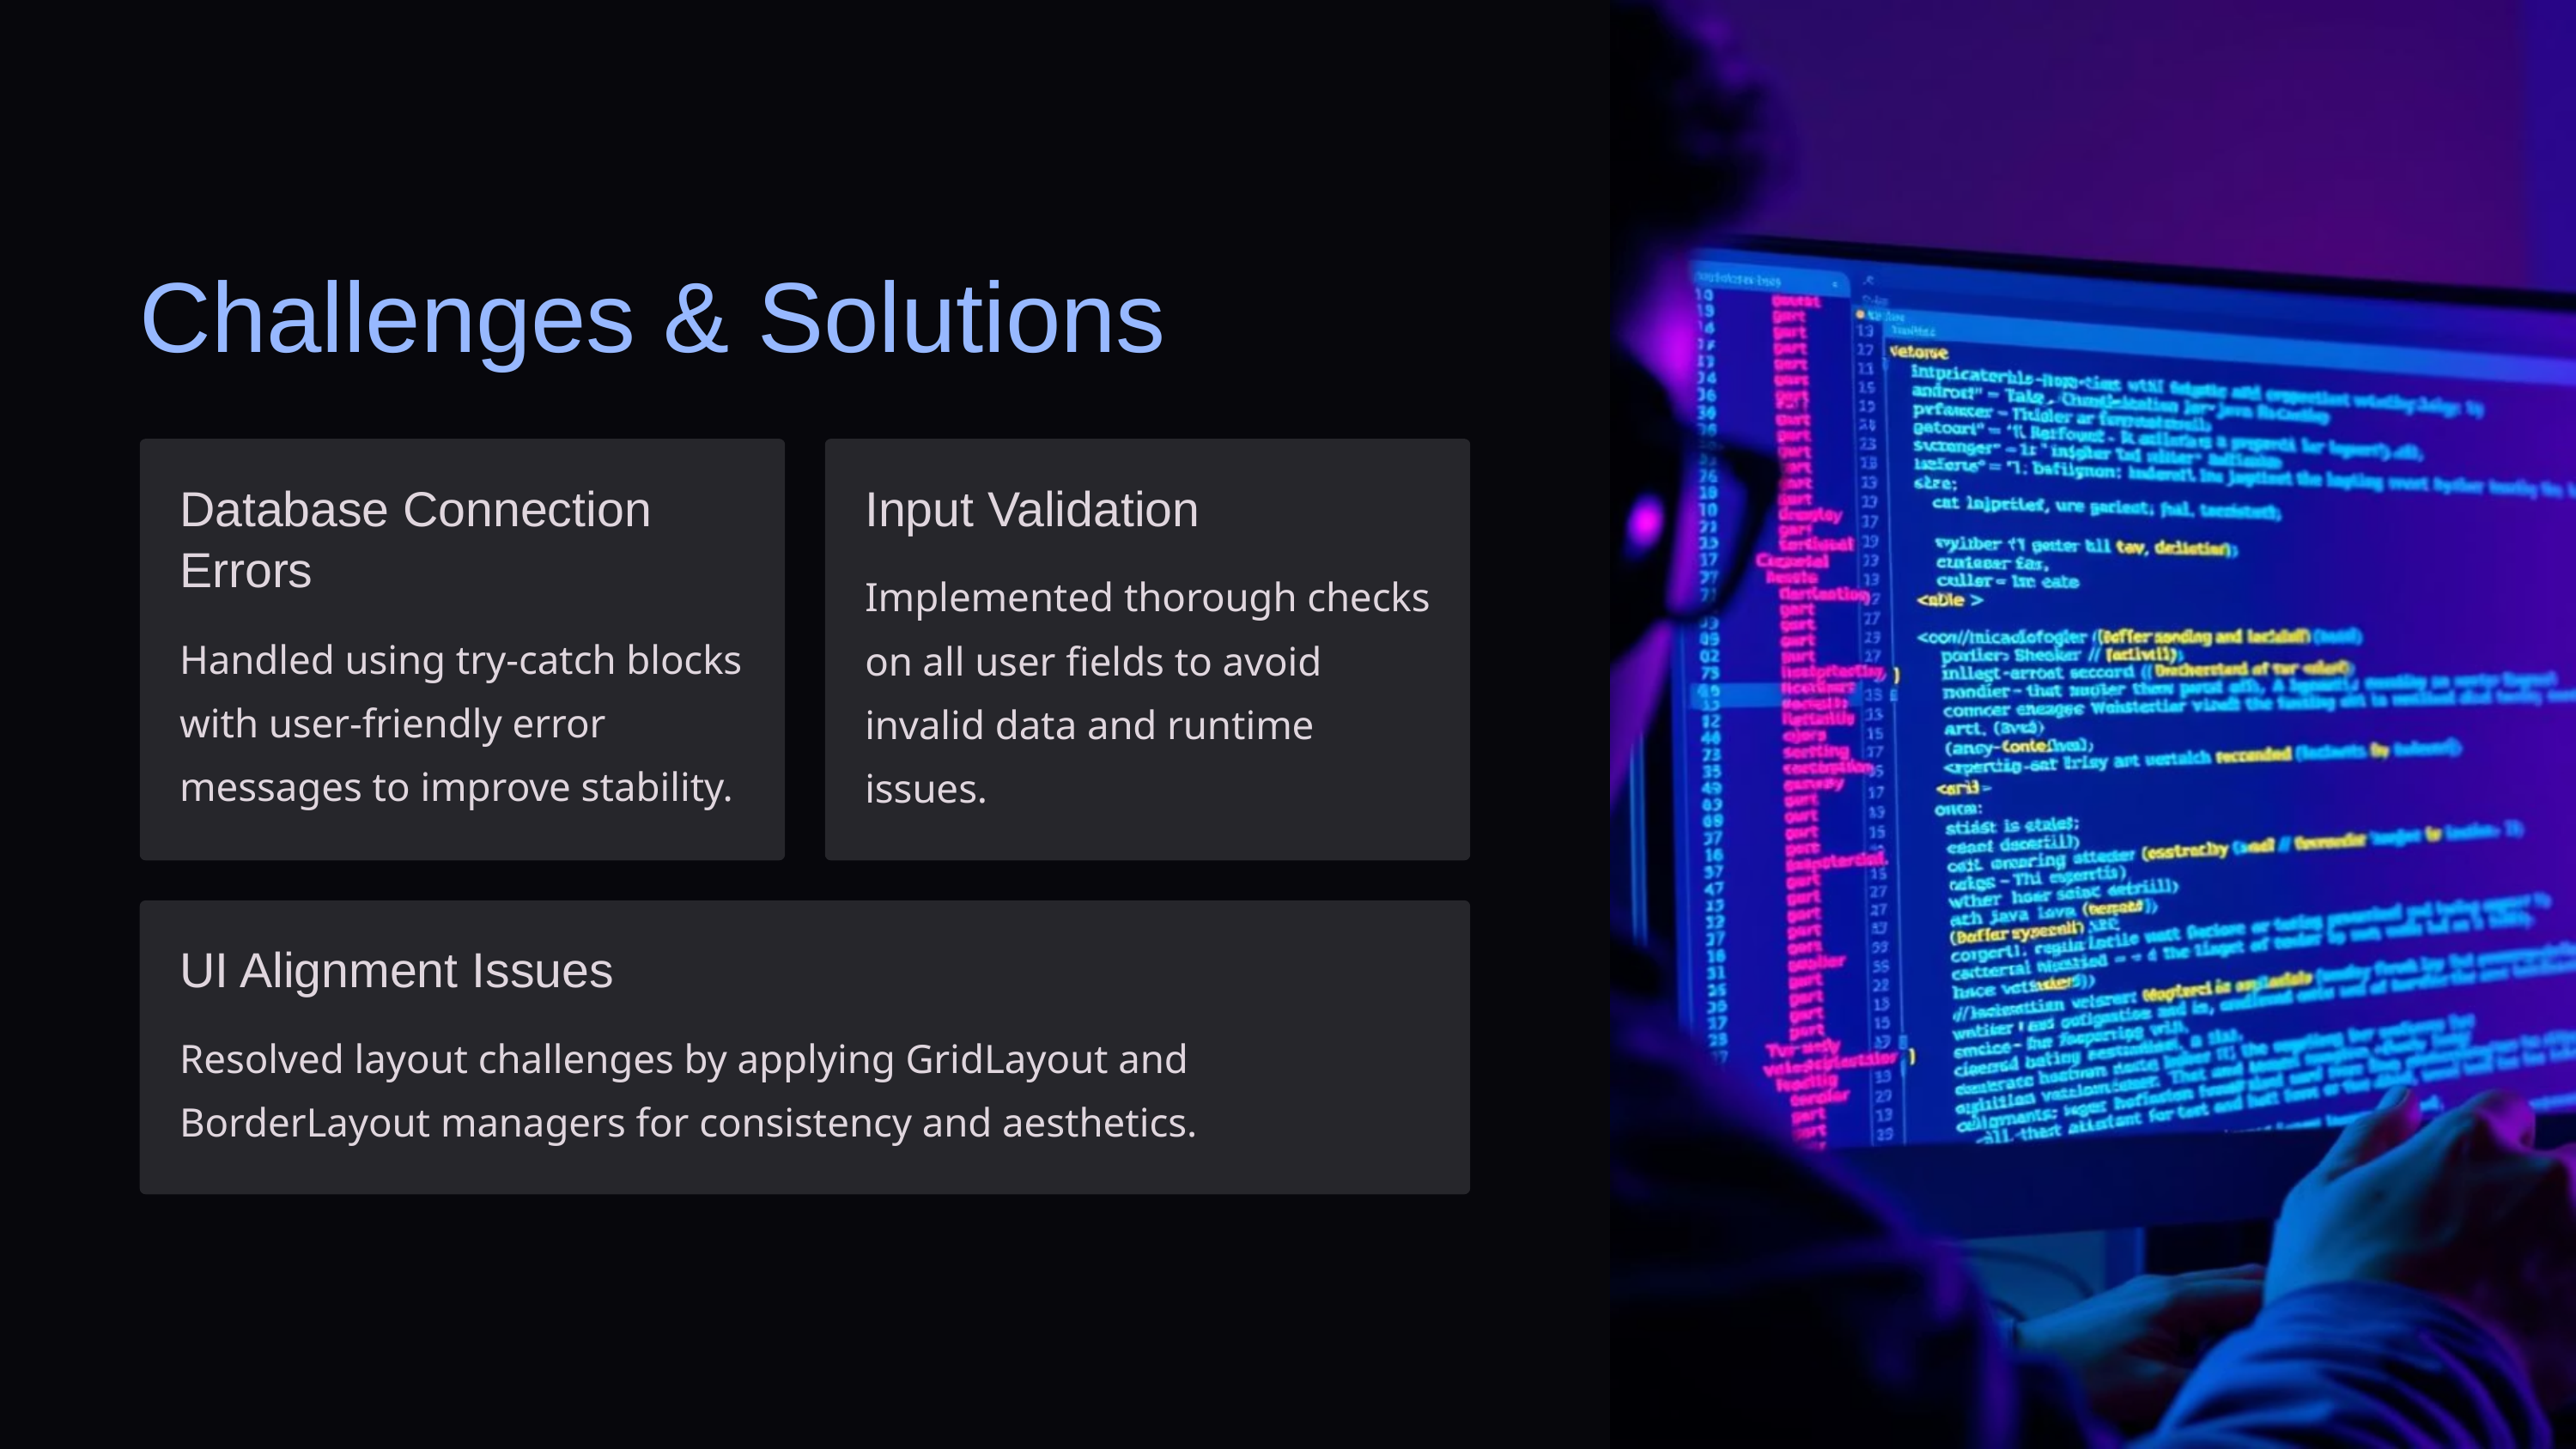

Challenges & Solutions

Database Connection Errors

Input Validation

Implemented thorough checks on all user fields to avoid invalid data and runtime issues.

Handled using try-catch blocks with user-friendly error messages to improve stability.

UI Alignment Issues

Resolved layout challenges by applying GridLayout and BorderLayout managers for consistency and aesthetics.